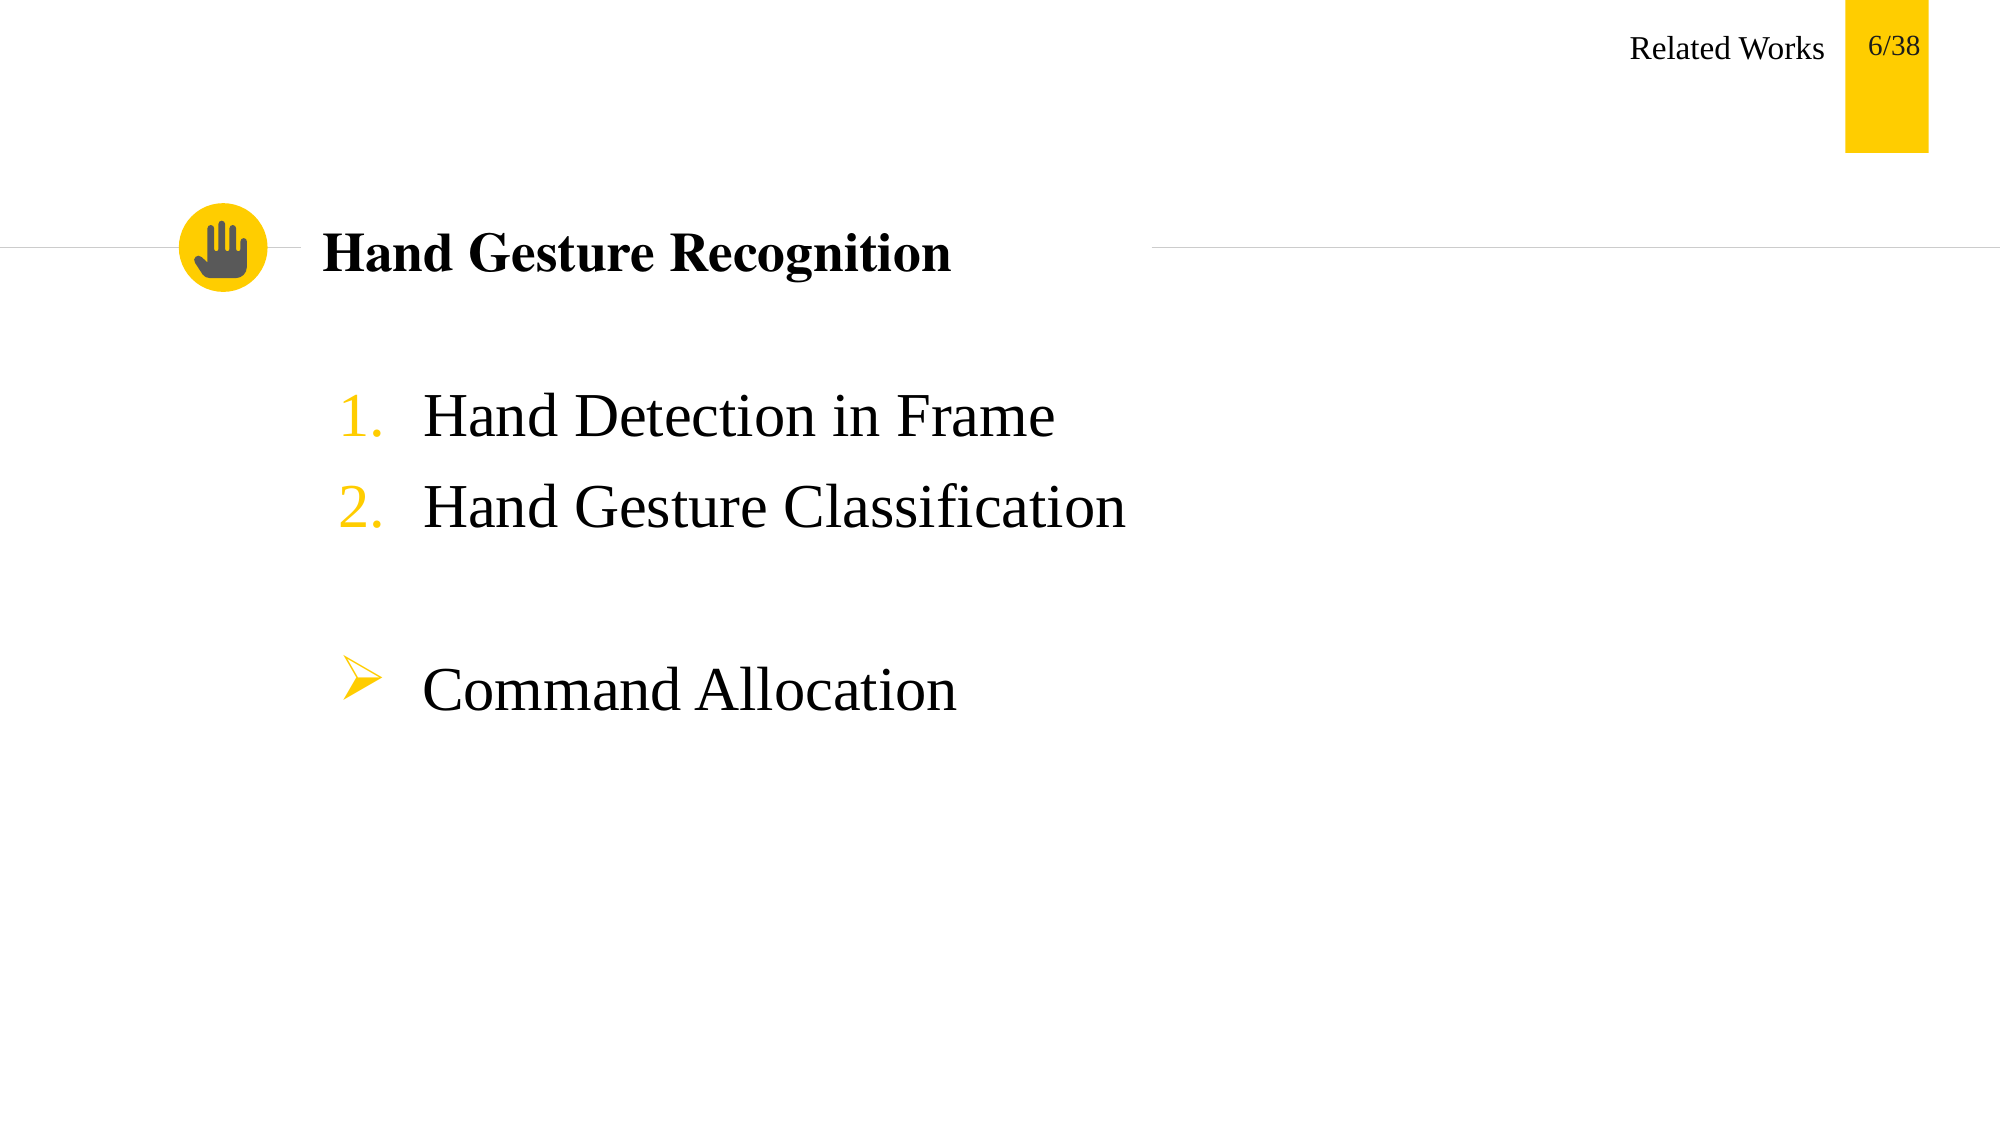

Related Works
6/38
# Hand Gesture Recognition

Hand Detection in Frame
Hand Gesture Classification

Command Allocation